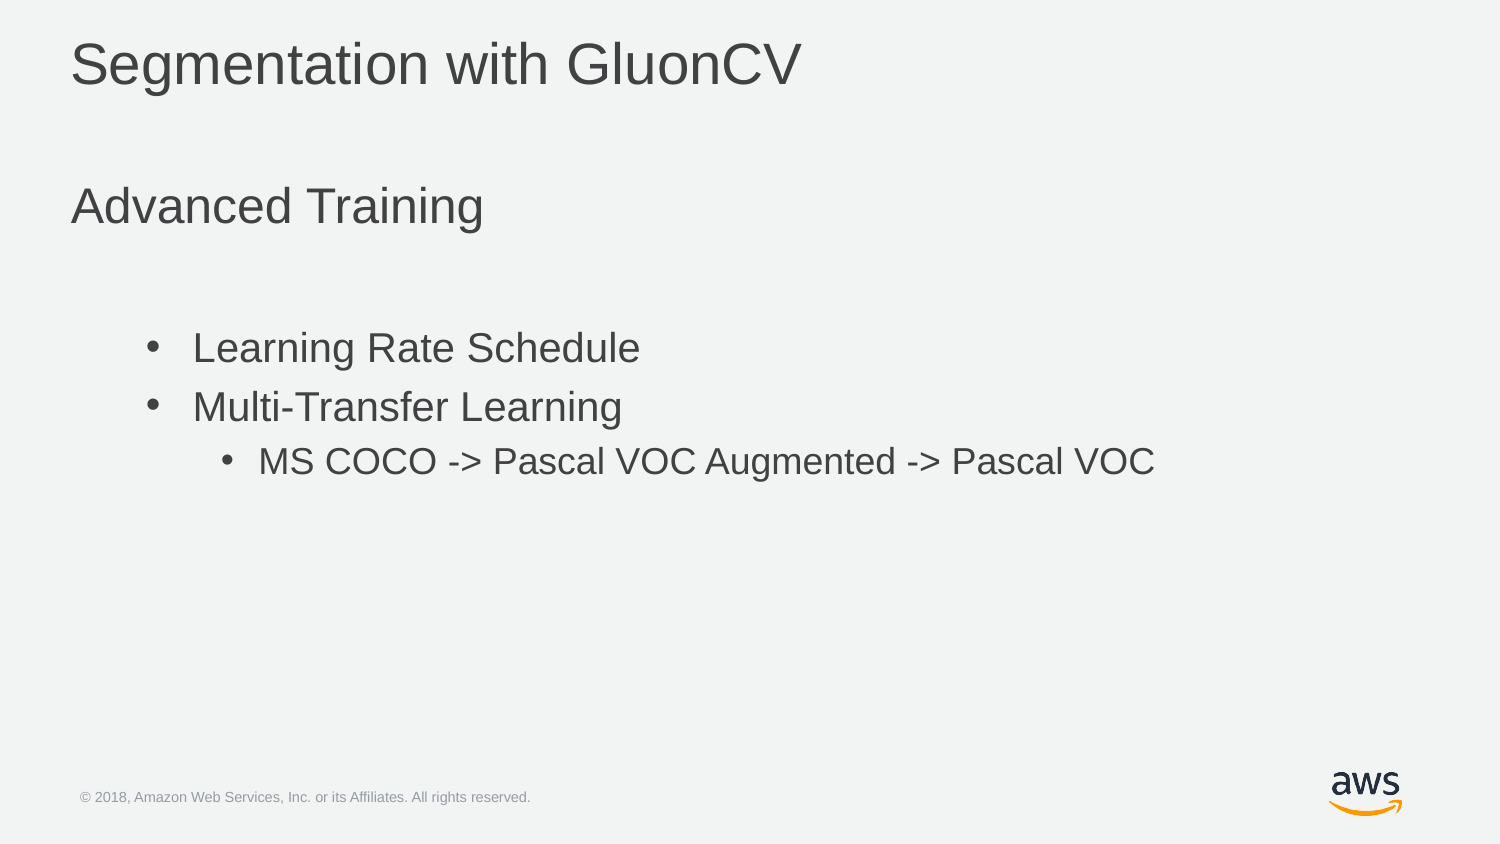

# Segmentation with GluonCV
Advanced Training

Learning Rate Schedule
Multi-Transfer Learning
MS COCO -> Pascal VOC Augmented -> Pascal VOC